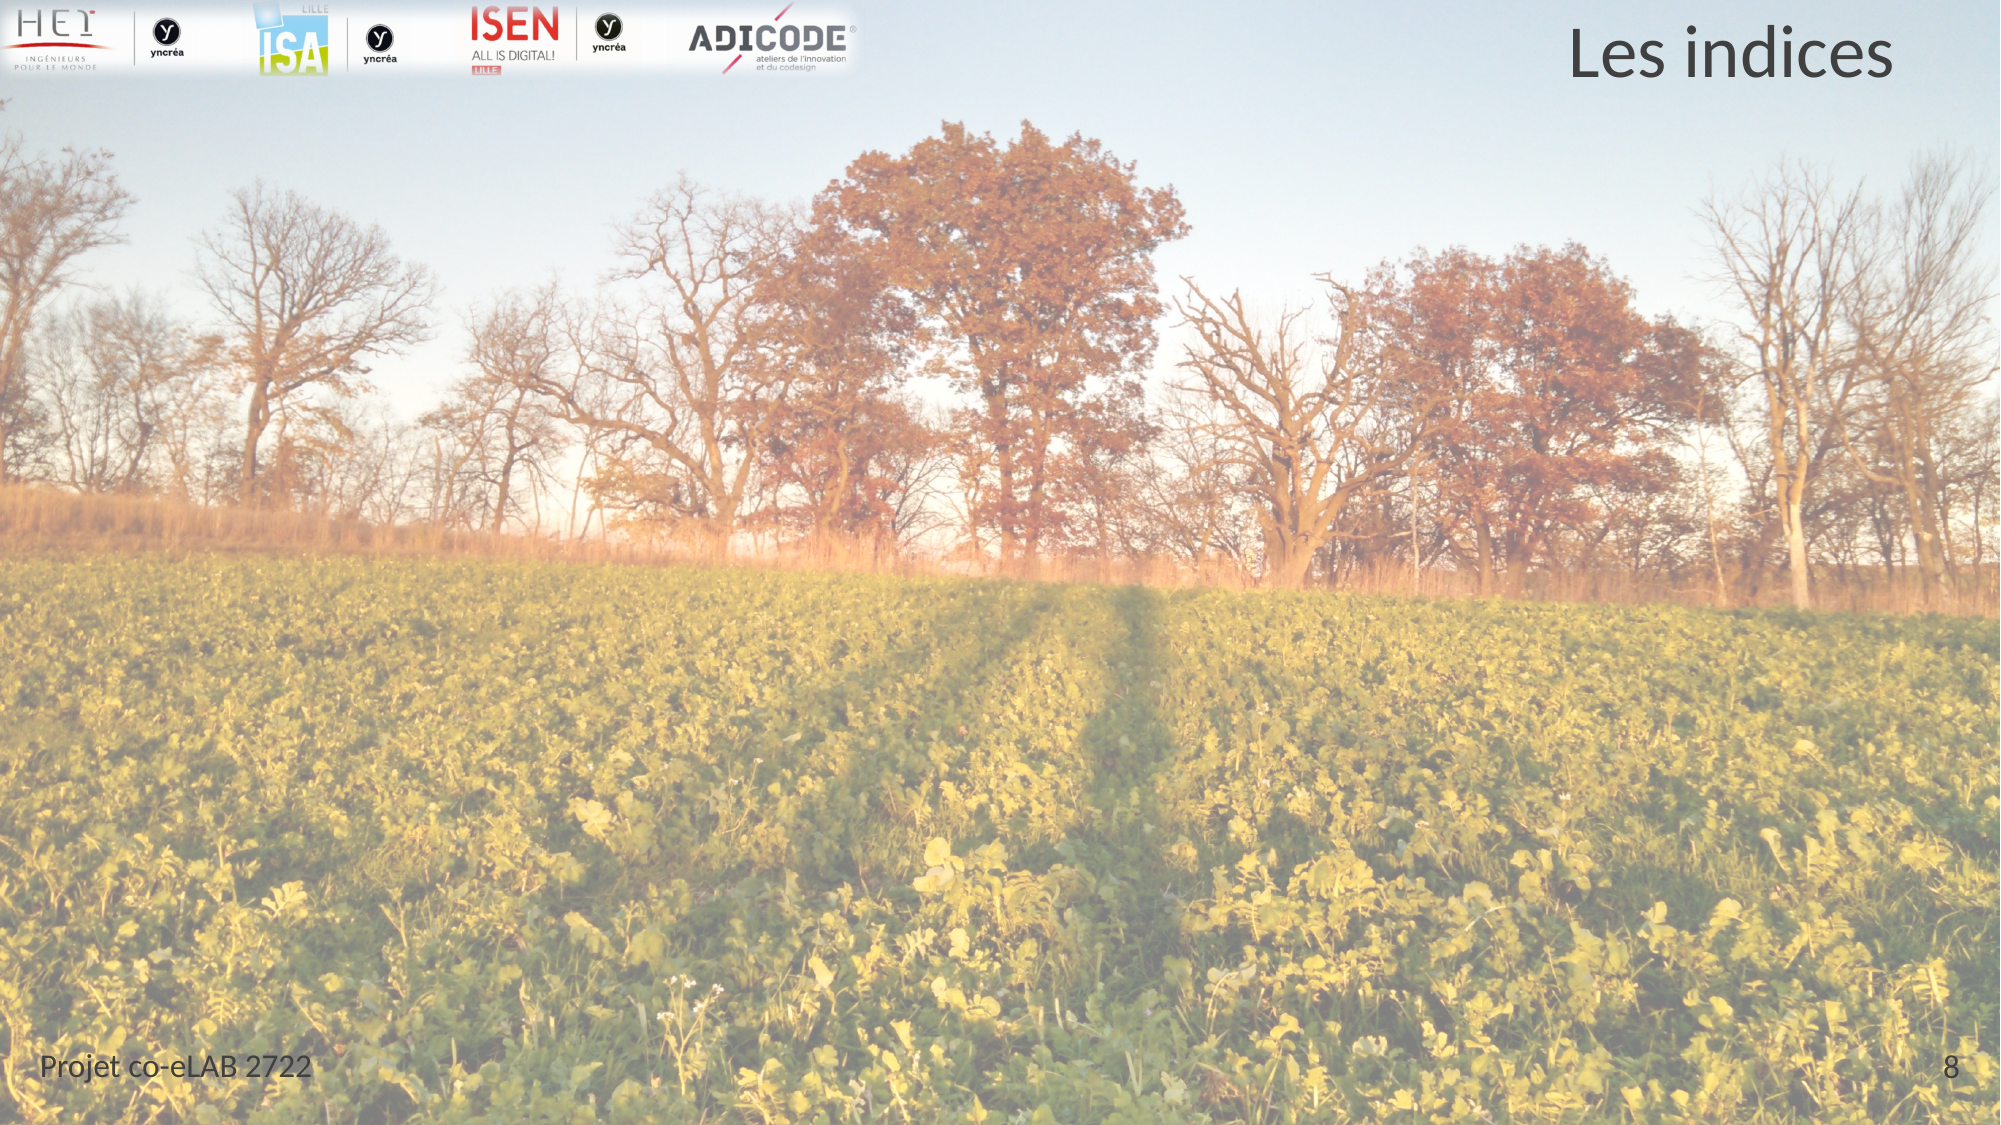

# Les indices

8
Projet co-eLAB 2722